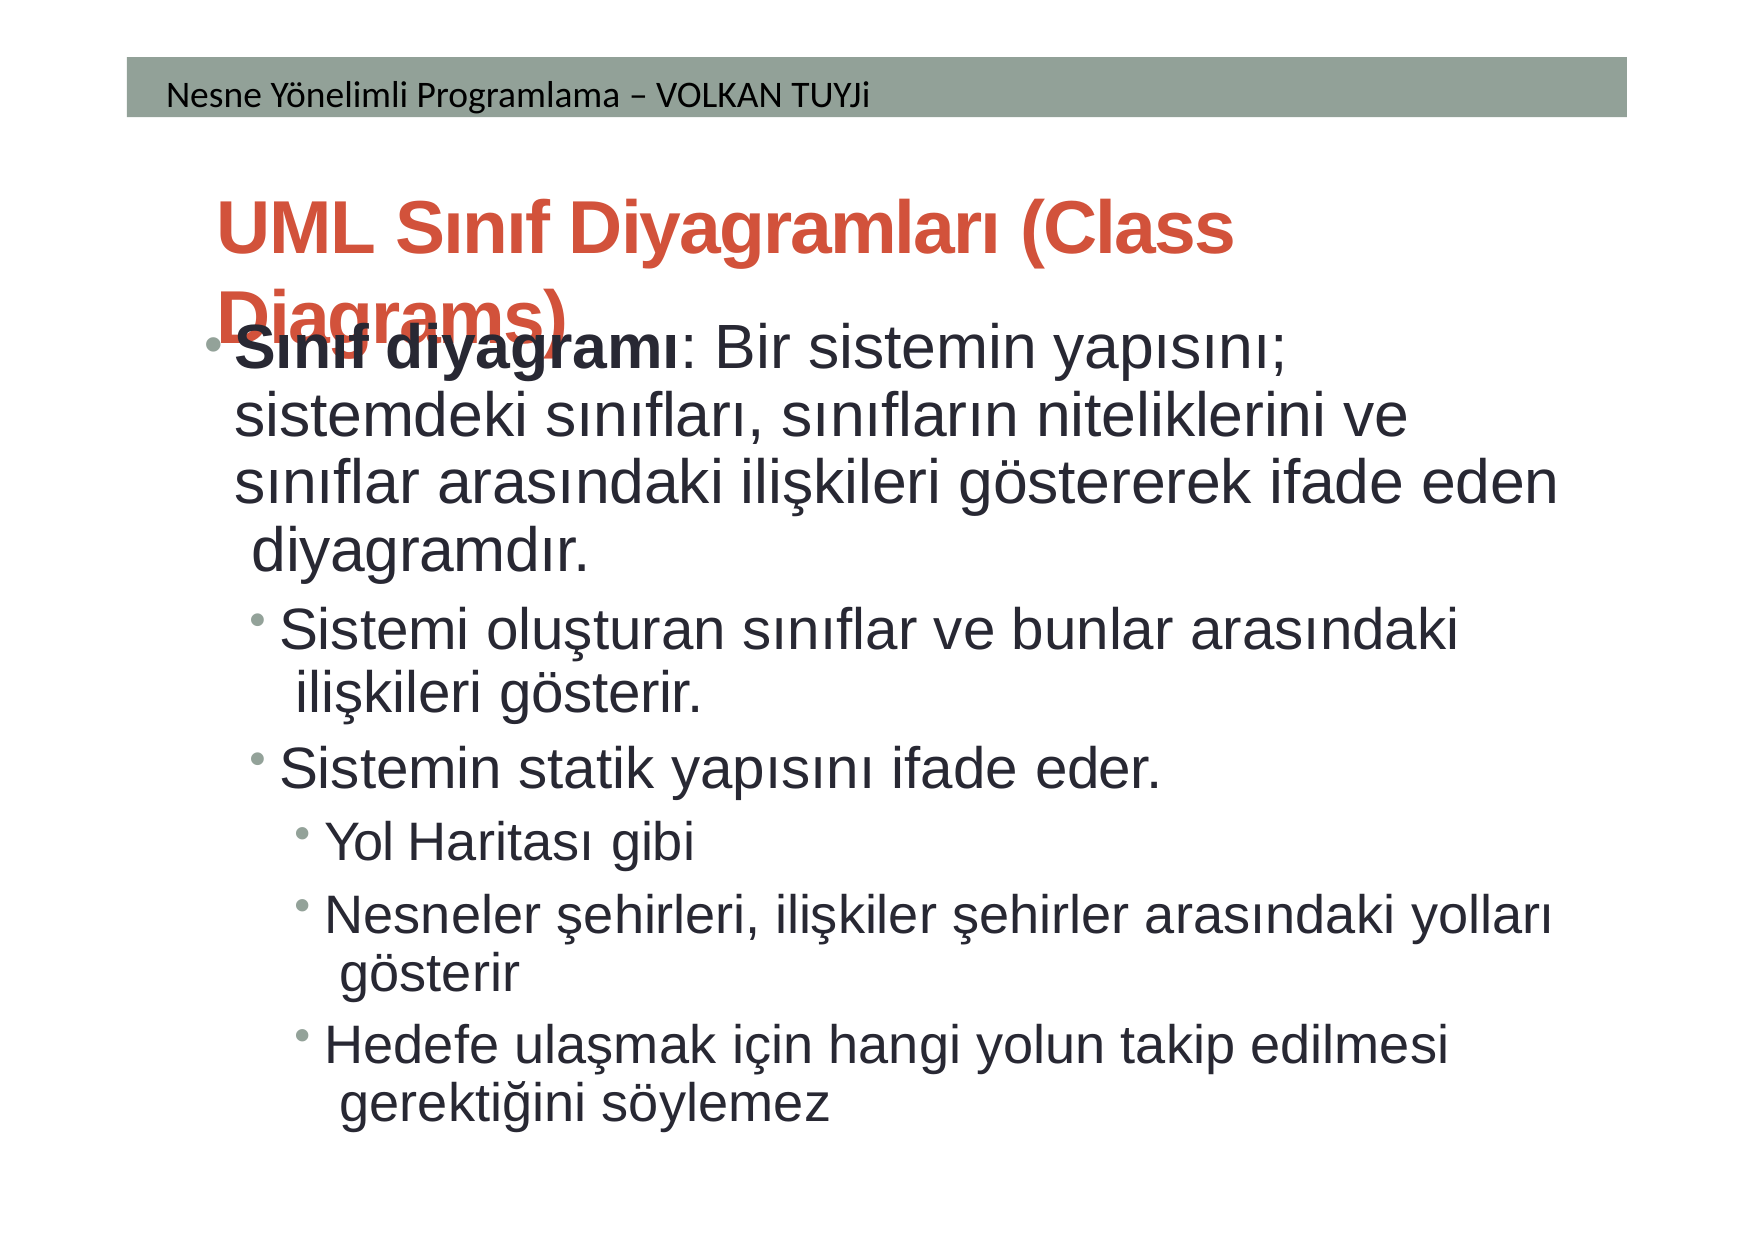

Nesne Yönelimli Programlama – VOLKAN TUYJi
# UML Sınıf Diyagramları (Class Diagrams)
Sınıf diyagramı: Bir sistemin yapısını;  sistemdeki sınıfları, sınıfların niteliklerini ve  sınıflar arasındaki ilişkileri göstererek ifade eden  diyagramdır.
Sistemi oluşturan sınıflar ve bunlar arasındaki  ilişkileri gösterir.
Sistemin statik yapısını ifade eder.
Yol Haritası gibi
Nesneler şehirleri, ilişkiler şehirler arasındaki yolları  gösterir
Hedefe ulaşmak için hangi yolun takip edilmesi  gerektiğini söylemez